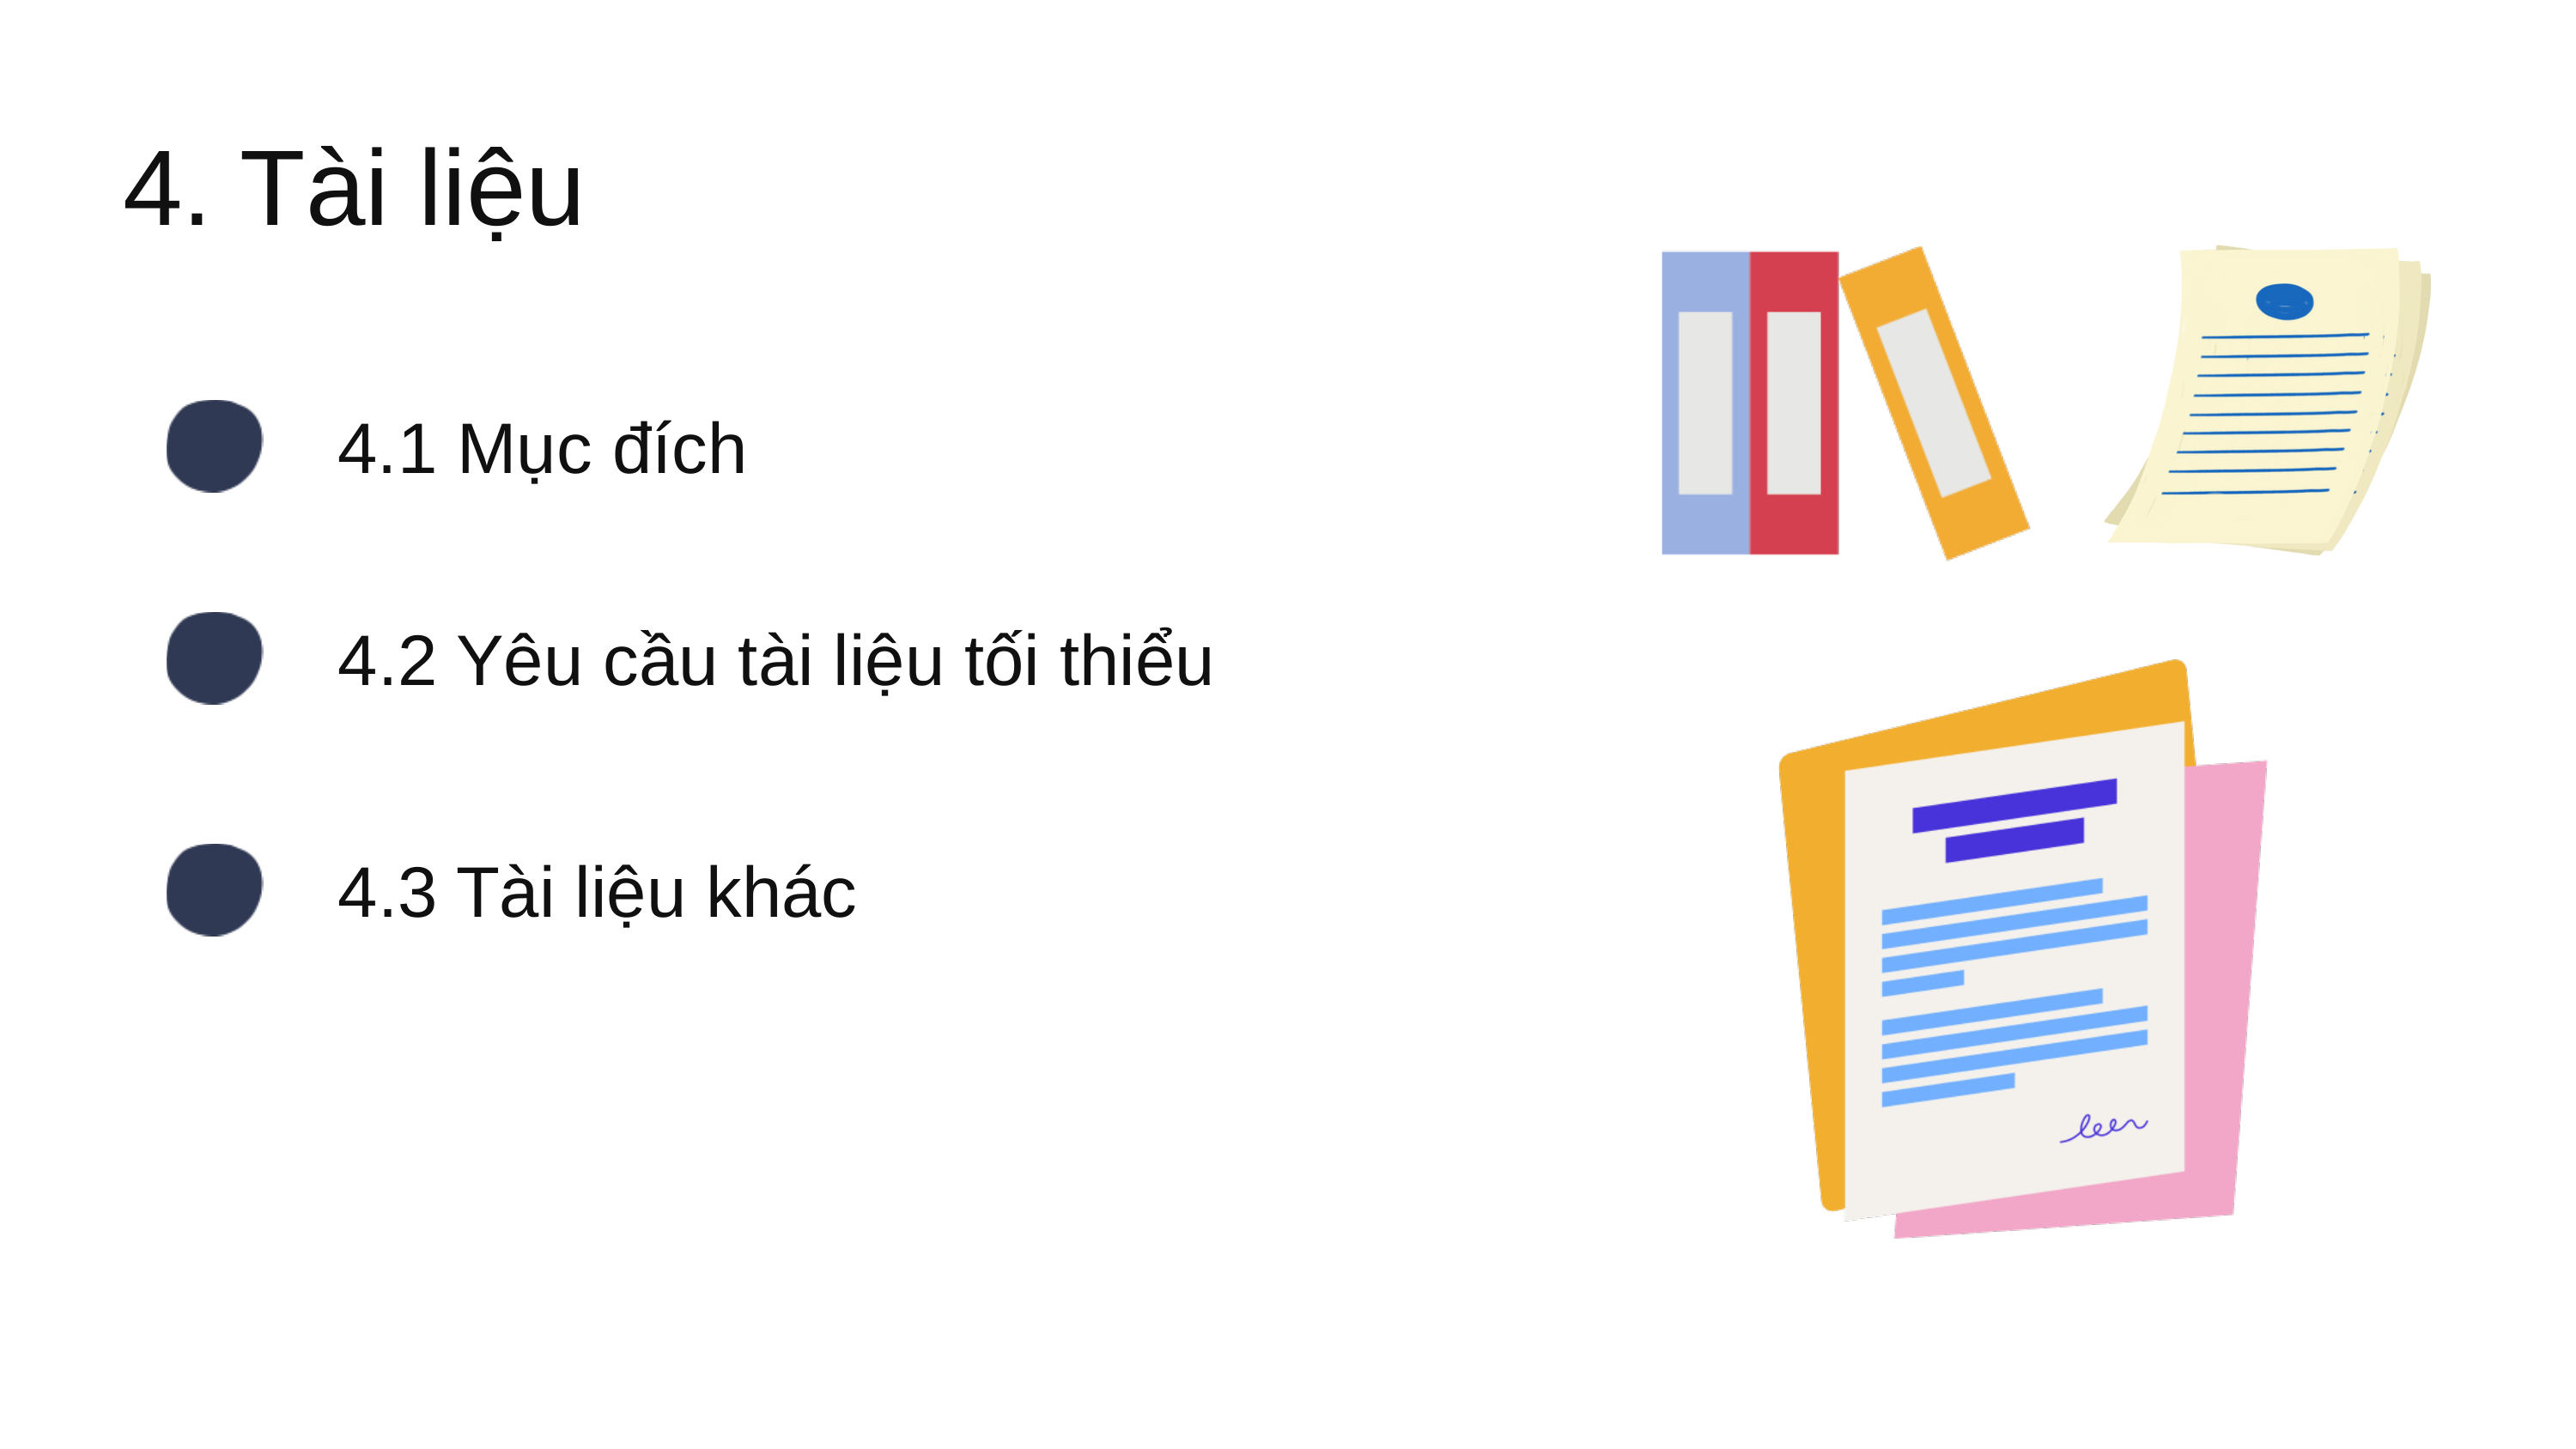

4. Tài liệu

4.1 Mục đích

4.2 Yêu cầu tài liệu tối thiểu

4.3 Tài liệu khác